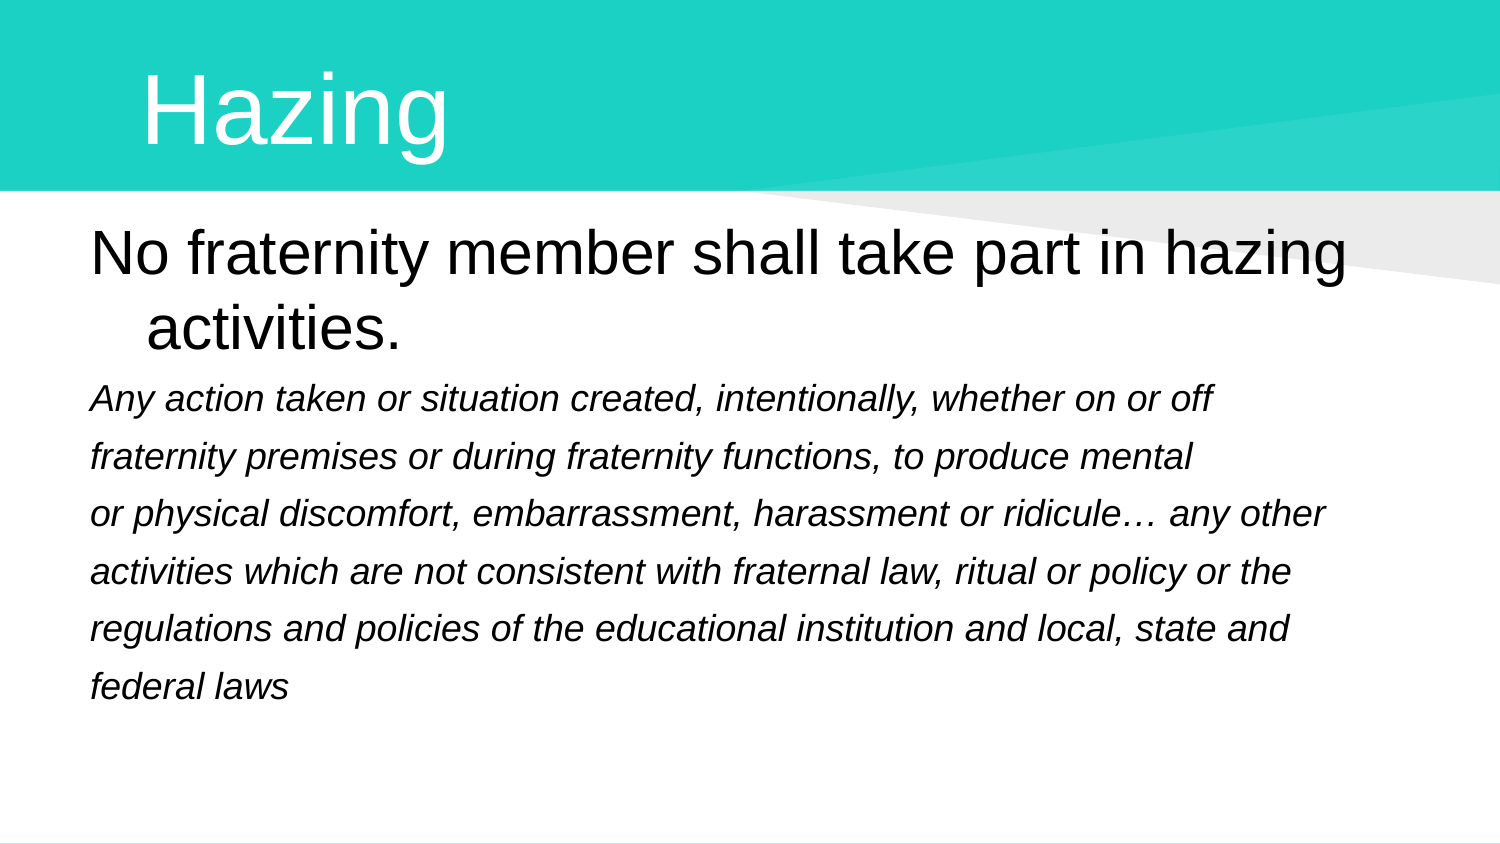

# Hazing
No fraternity member shall take part in hazing activities.
Any action taken or situation created, intentionally, whether on or off
fraternity premises or during fraternity functions, to produce mental
or physical discomfort, embarrassment, harassment or ridicule… any other
activities which are not consistent with fraternal law, ritual or policy or the
regulations and policies of the educational institution and local, state and
federal laws